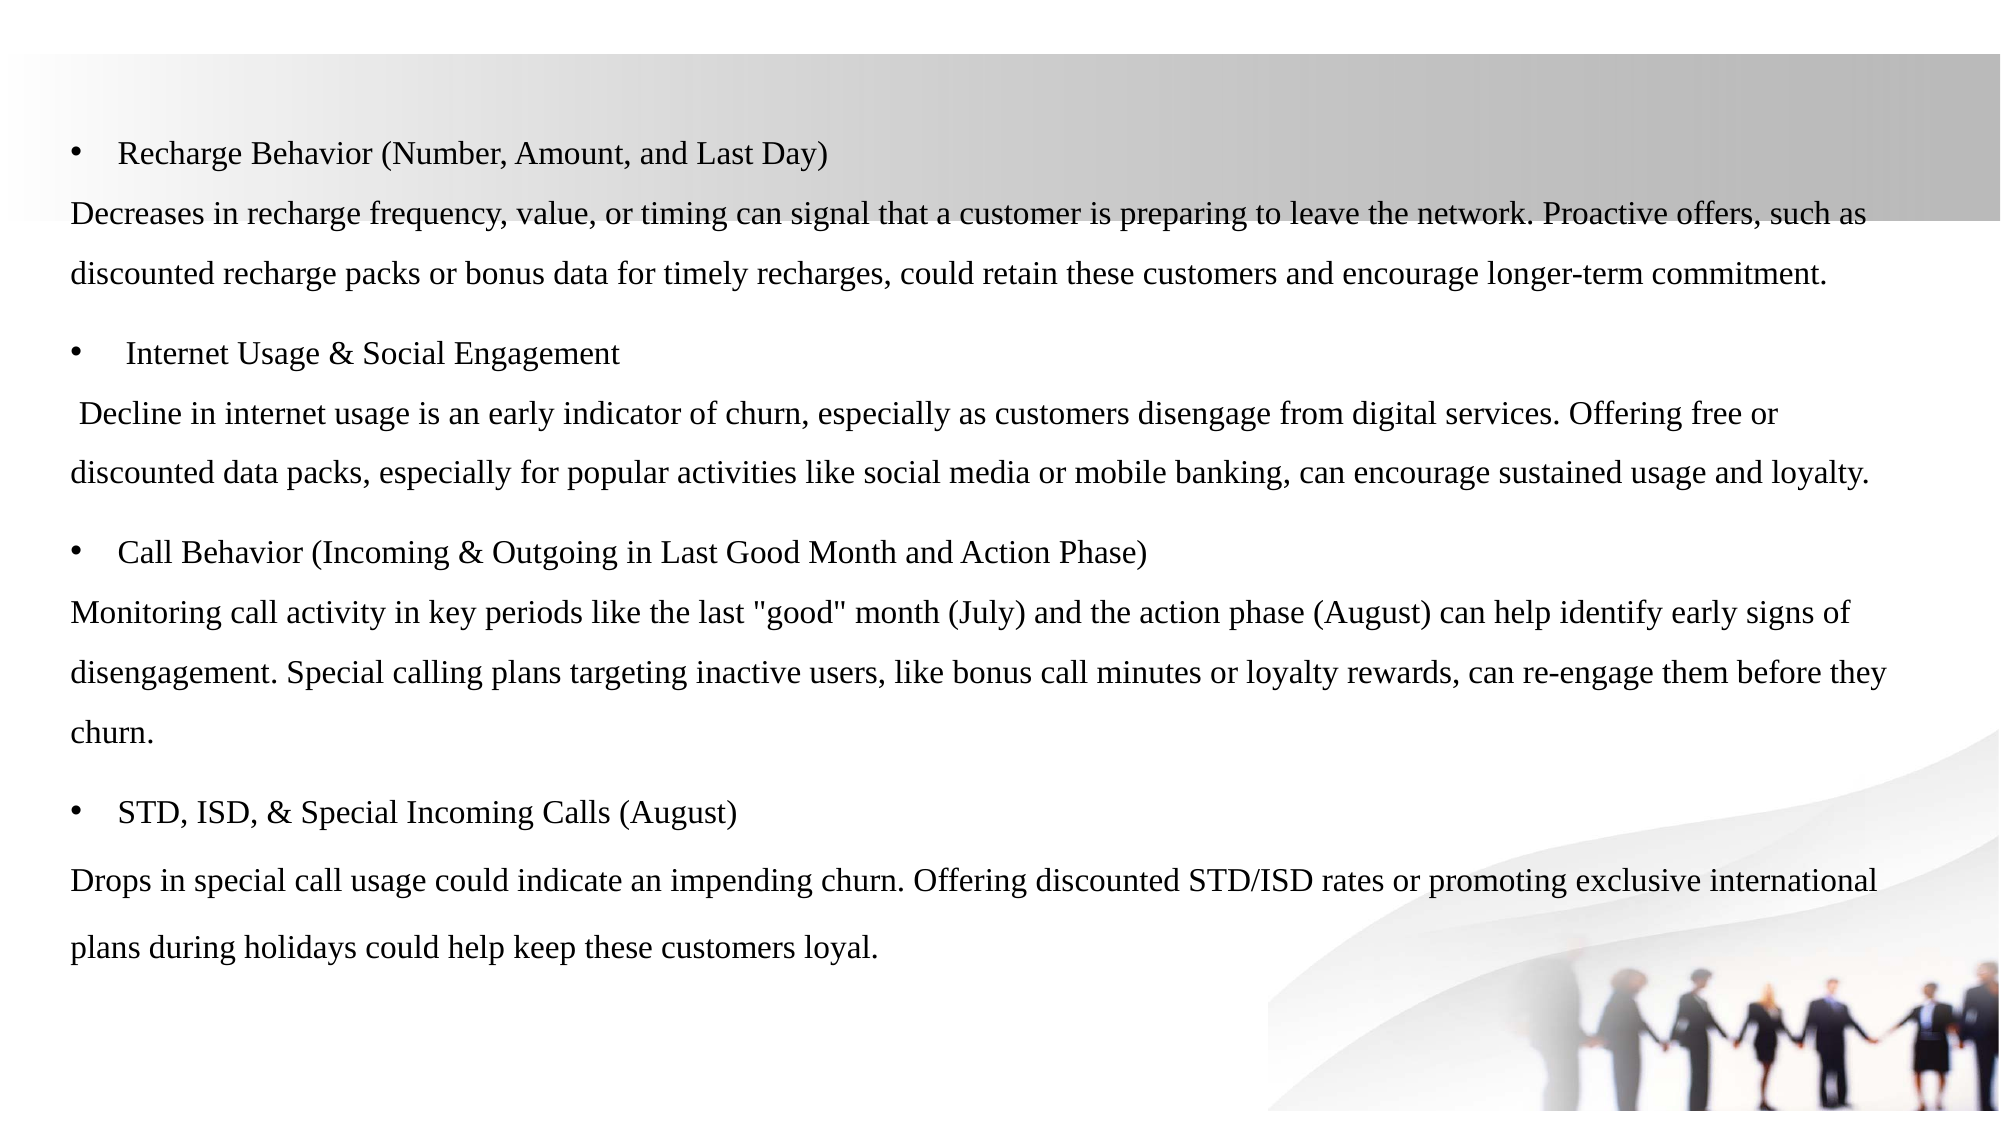

Recharge Behavior (Number, Amount, and Last Day)
Decreases in recharge frequency, value, or timing can signal that a customer is preparing to leave the network. Proactive offers, such as discounted recharge packs or bonus data for timely recharges, could retain these customers and encourage longer-term commitment.

 Internet Usage & Social Engagement
 Decline in internet usage is an early indicator of churn, especially as customers disengage from digital services. Offering free or discounted data packs, especially for popular activities like social media or mobile banking, can encourage sustained usage and loyalty.

Call Behavior (Incoming & Outgoing in Last Good Month and Action Phase)
Monitoring call activity in key periods like the last "good" month (July) and the action phase (August) can help identify early signs of disengagement. Special calling plans targeting inactive users, like bonus call minutes or loyalty rewards, can re-engage them before they churn.

STD, ISD, & Special Incoming Calls (August)
Drops in special call usage could indicate an impending churn. Offering discounted STD/ISD rates or promoting exclusive international plans during holidays could help keep these customers loyal.